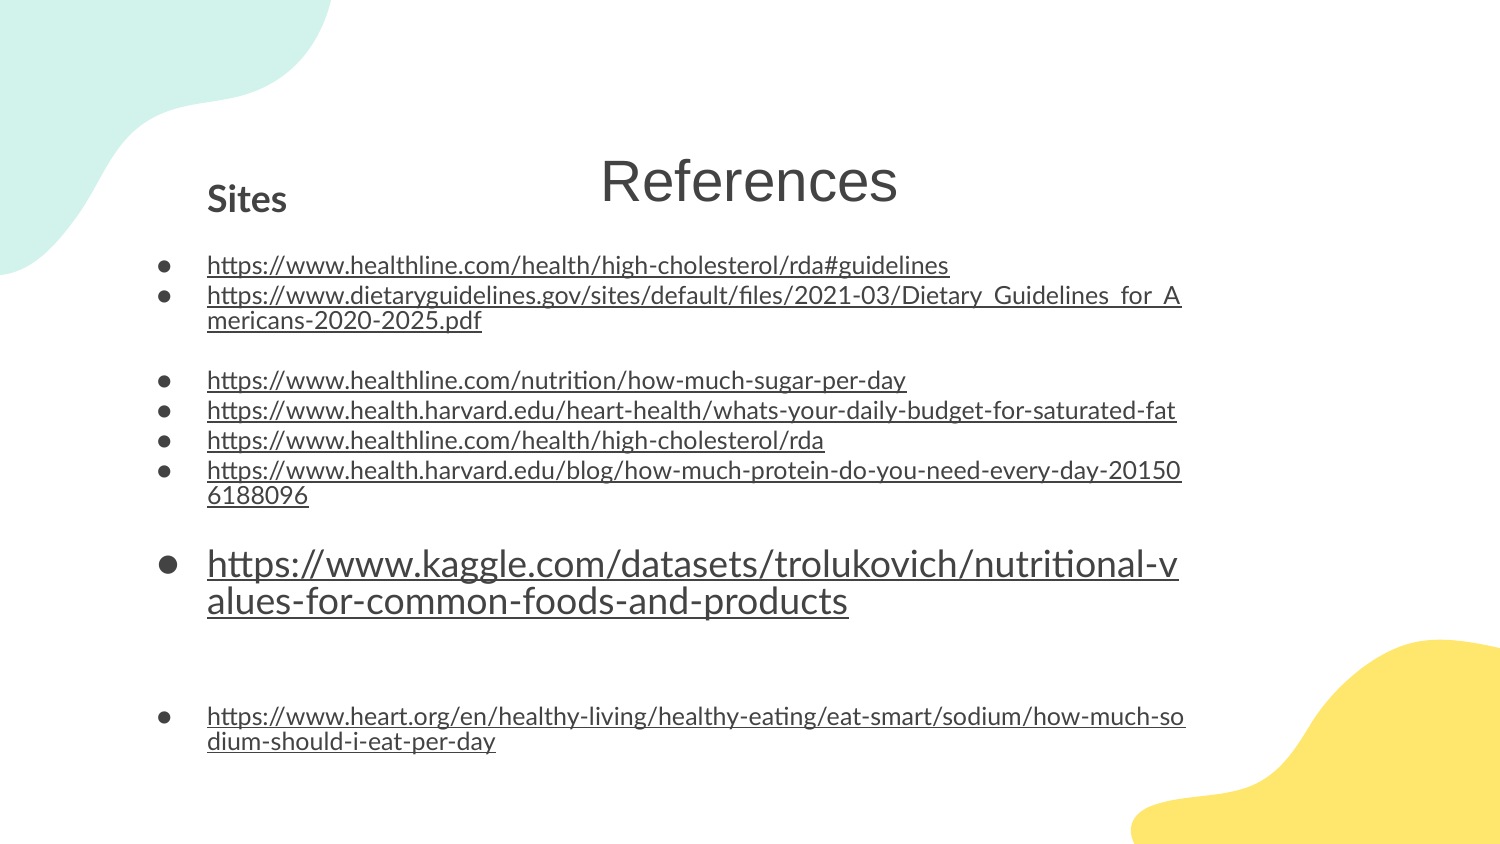

# References
Sites

https://www.healthline.com/health/high-cholesterol/rda#guidelines
https://www.dietaryguidelines.gov/sites/default/files/2021-03/Dietary_Guidelines_for_Americans-2020-2025.pdf
https://www.healthline.com/nutrition/how-much-sugar-per-day
https://www.health.harvard.edu/heart-health/whats-your-daily-budget-for-saturated-fat
https://www.healthline.com/health/high-cholesterol/rda
https://www.health.harvard.edu/blog/how-much-protein-do-you-need-every-day-201506188096
https://www.kaggle.com/datasets/trolukovich/nutritional-values-for-common-foods-and-products

https://www.heart.org/en/healthy-living/healthy-eating/eat-smart/sodium/how-much-sodium-should-i-eat-per-day